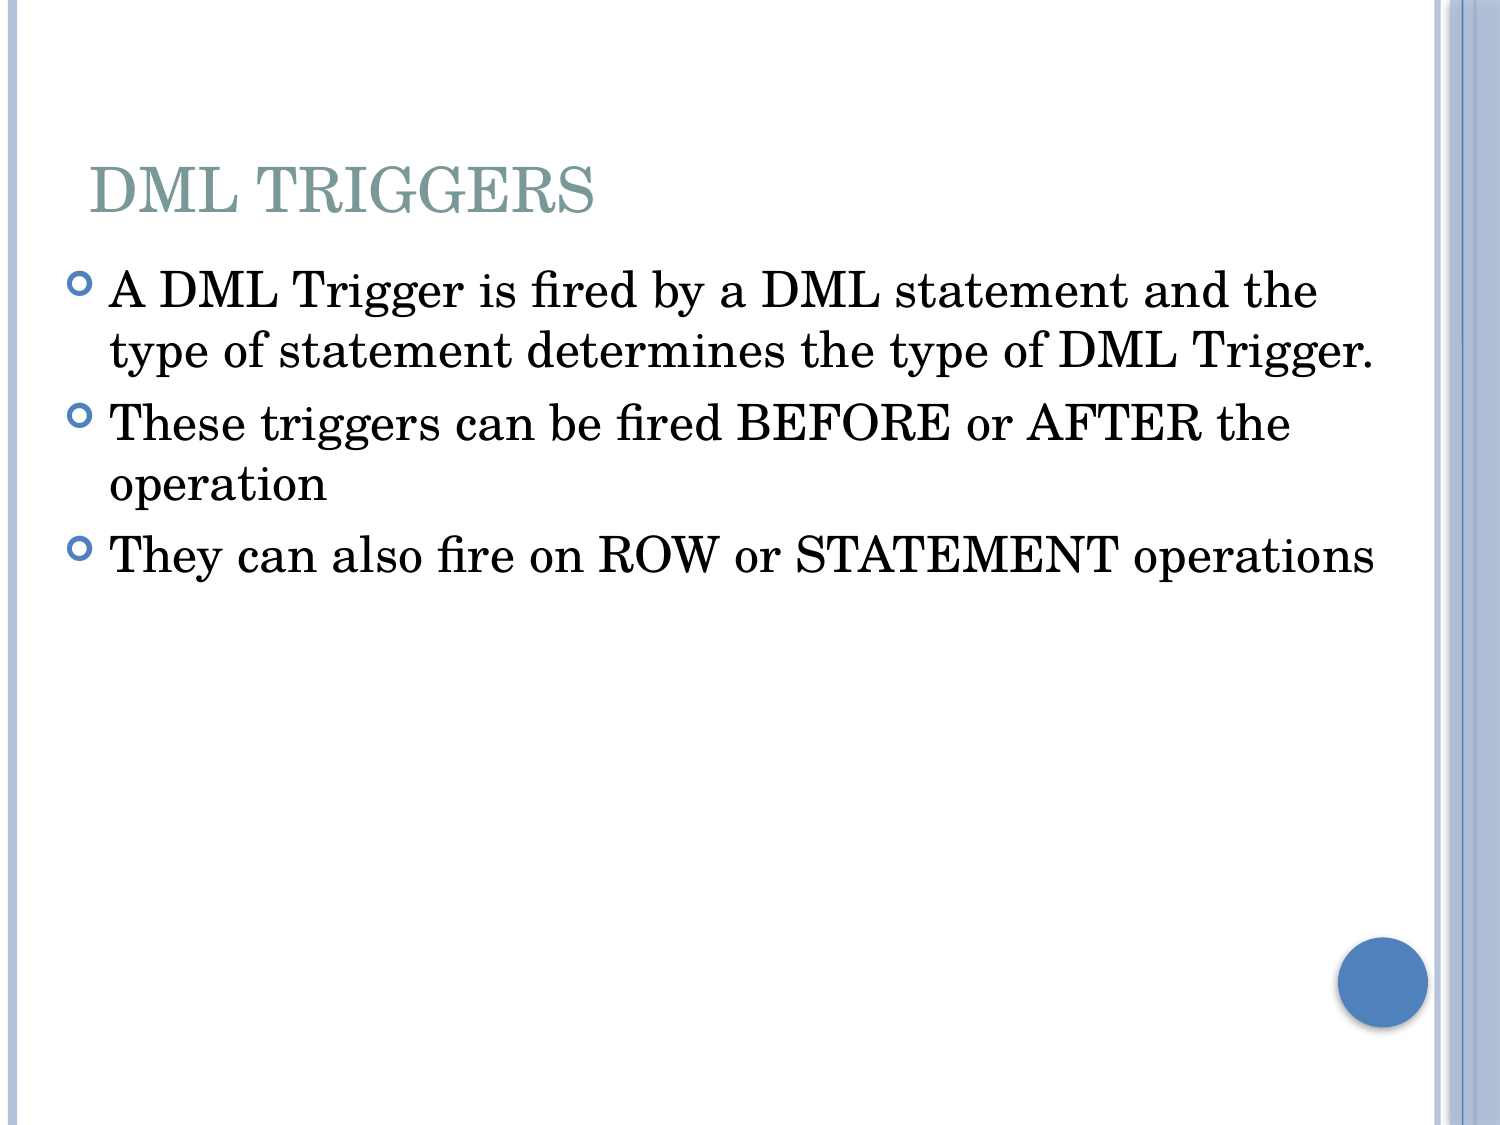

# DML Triggers
A DML Trigger is fired by a DML statement and the type of statement determines the type of DML Trigger.
These triggers can be fired BEFORE or AFTER the operation
They can also fire on ROW or STATEMENT operations